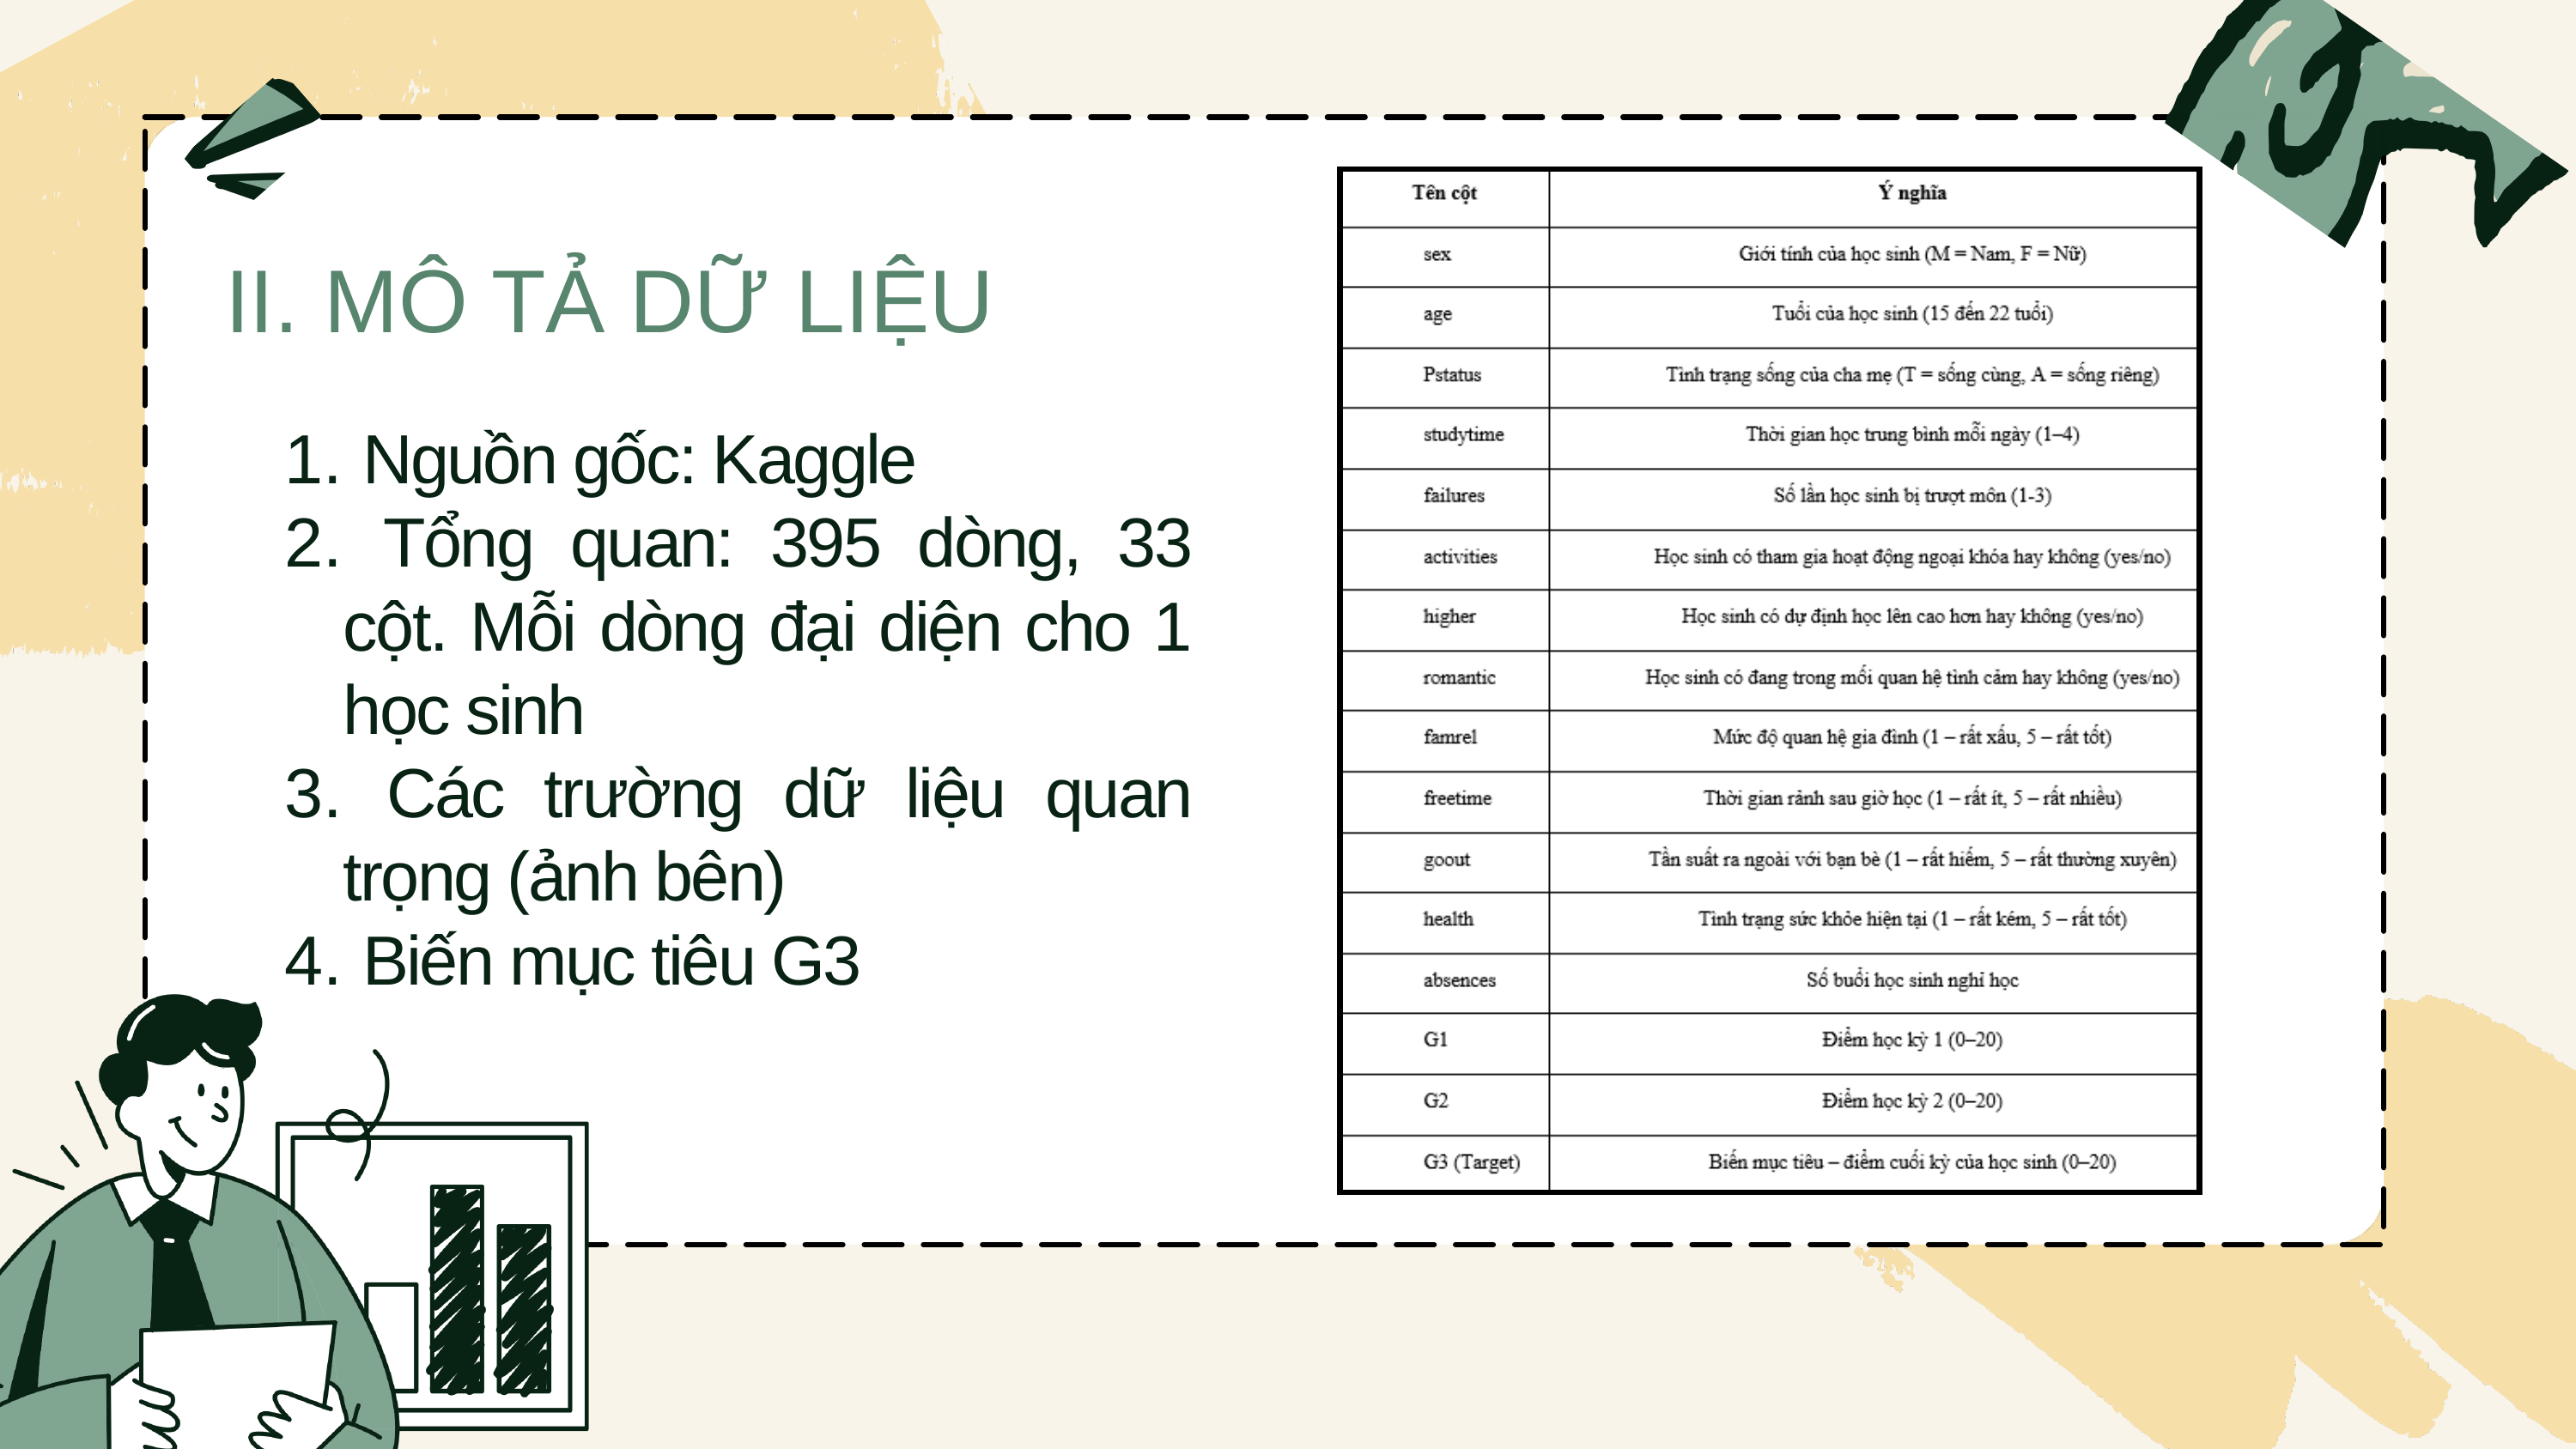

II. MÔ TẢ DỮ LIỆU
 Nguồn gốc: Kaggle
 Tổng quan: 395 dòng, 33 cột. Mỗi dòng đại diện cho 1 học sinh
 Các trường dữ liệu quan trọng (ảnh bên)
 Biến mục tiêu G3